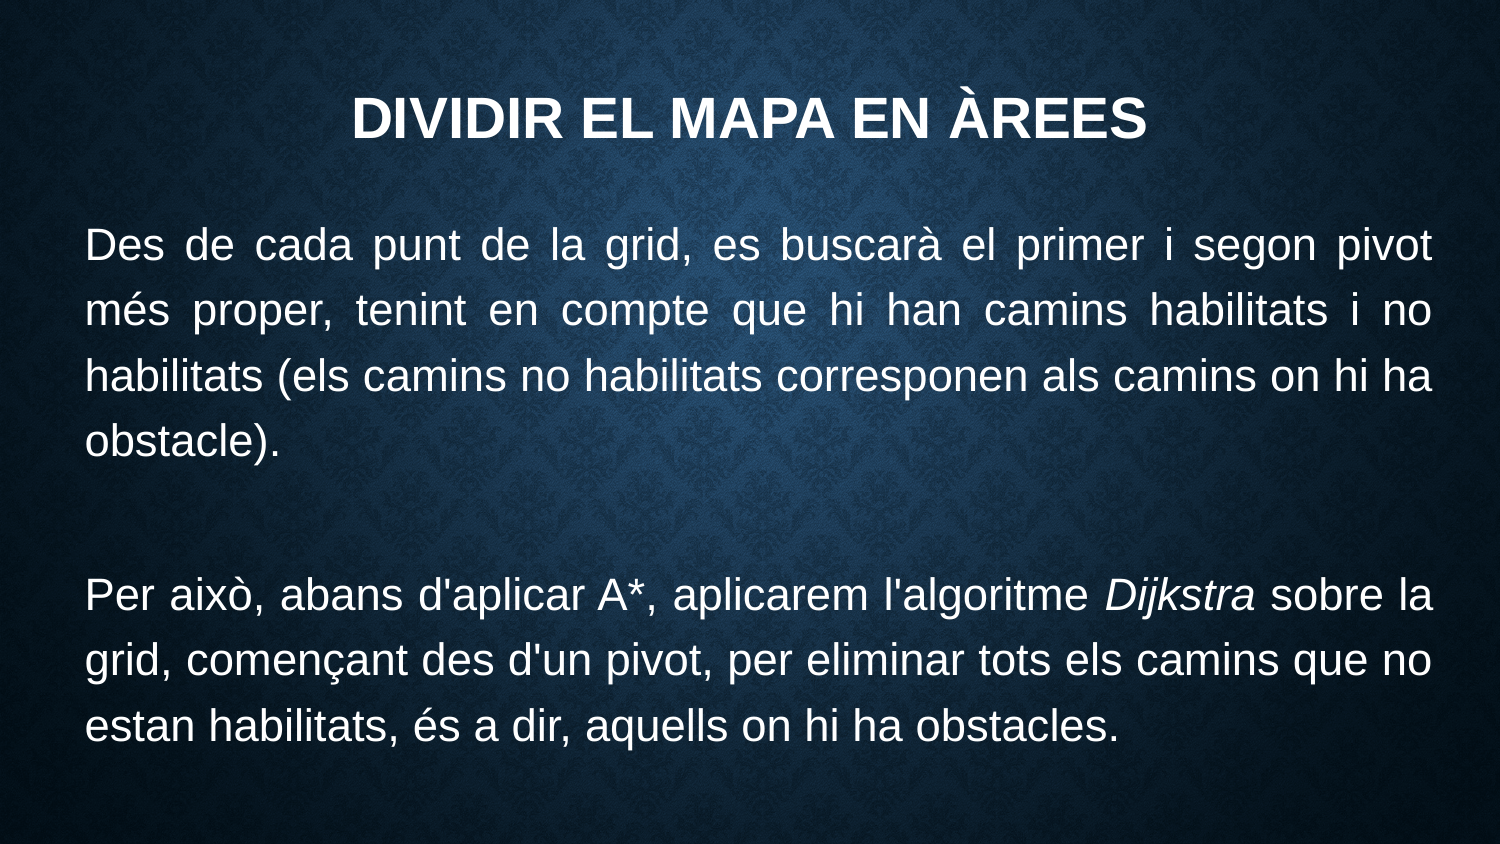

# Dividir el mapa en àrees
Des de cada punt de la grid, es buscarà el primer i segon pivot més proper, tenint en compte que hi han camins habilitats i no habilitats (els camins no habilitats corresponen als camins on hi ha obstacle).

Per això, abans d'aplicar A*, aplicarem l'algoritme Dijkstra sobre la grid, començant des d'un pivot, per eliminar tots els camins que no estan habilitats, és a dir, aquells on hi ha obstacles.